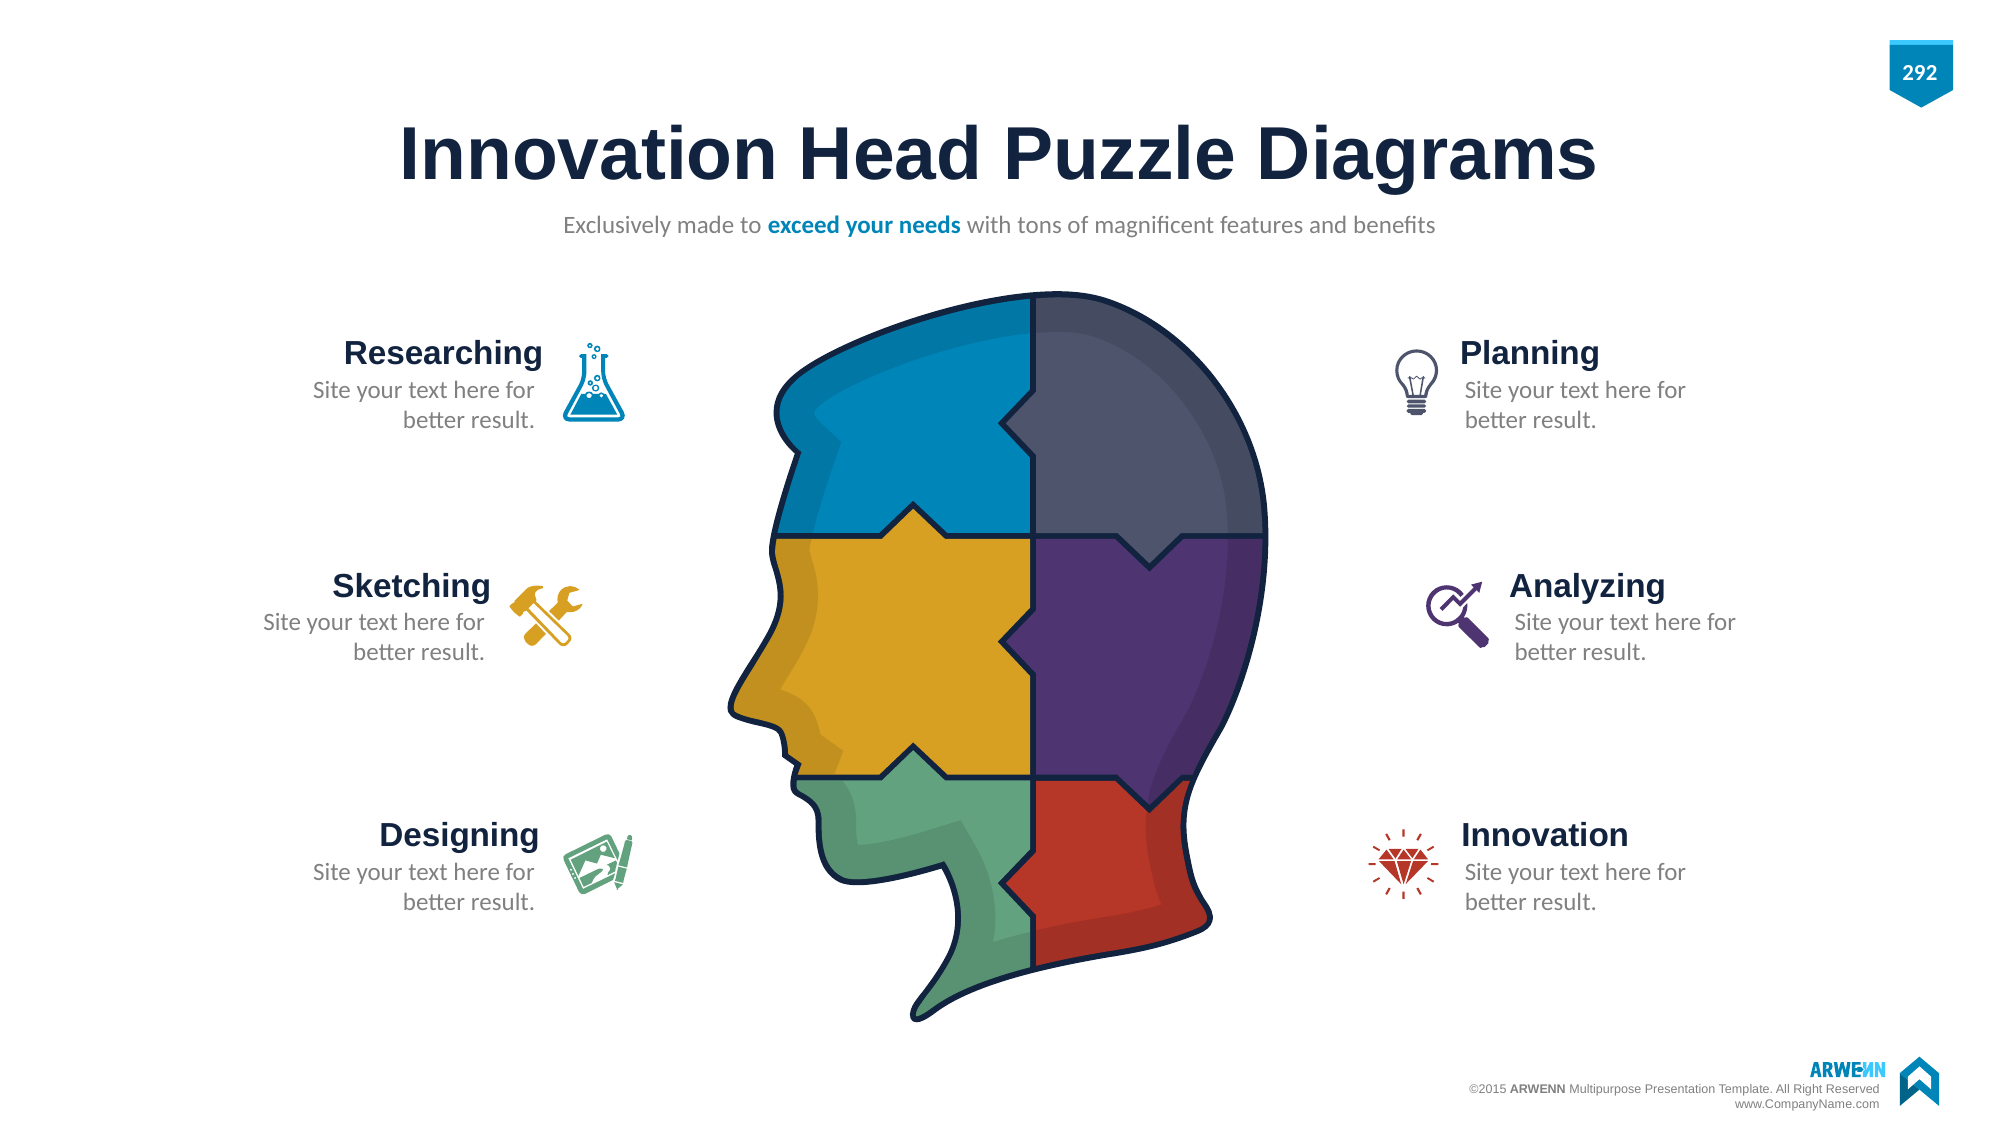

# Innovation Head Puzzle Diagrams
Exclusively made to exceed your needs with tons of magnificent features and benefits

Researching
Site your text here for better result.
Planning
Site your text here for better result.

Sketching
Site your text here for better result.
Analyzing
Site your text here for better result.

Designing
Site your text here for better result.
Innovation
Site your text here for better result.